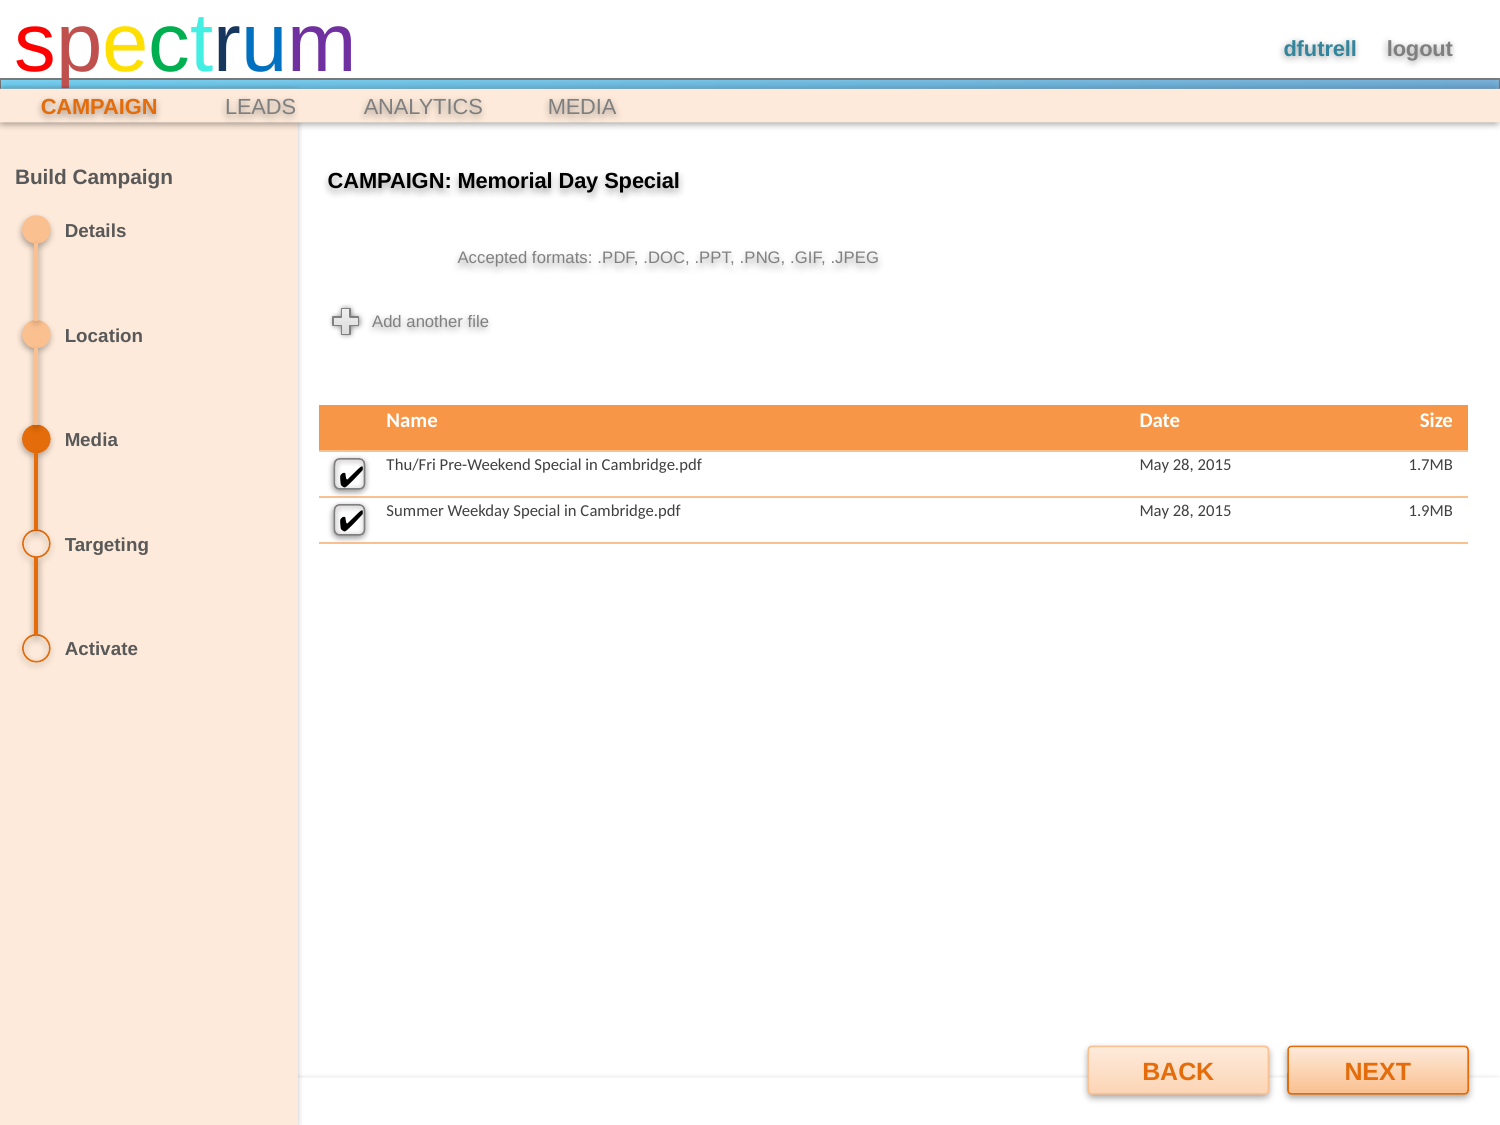

CAMPAIGN
LEADS
ANALYTICS
MEDIA

Build Campaign
Details

Location

Media

Targeting

Activate

CAMPAIGN: Memorial Day Special
Accepted formats: .PDF, .DOC, .PPT, .PNG, .GIF, .JPEG
Add another file

|  | Name | Date | Size |
| --- | --- | --- | --- |
|  | Thu/Fri Pre-Weekend Special in Cambridge.pdf | May 28, 2015 | 1.7MB |
|  | Summer Weekday Special in Cambridge.pdf | May 28, 2015 | 1.9MB |
✔

✔

BACK
NEXT